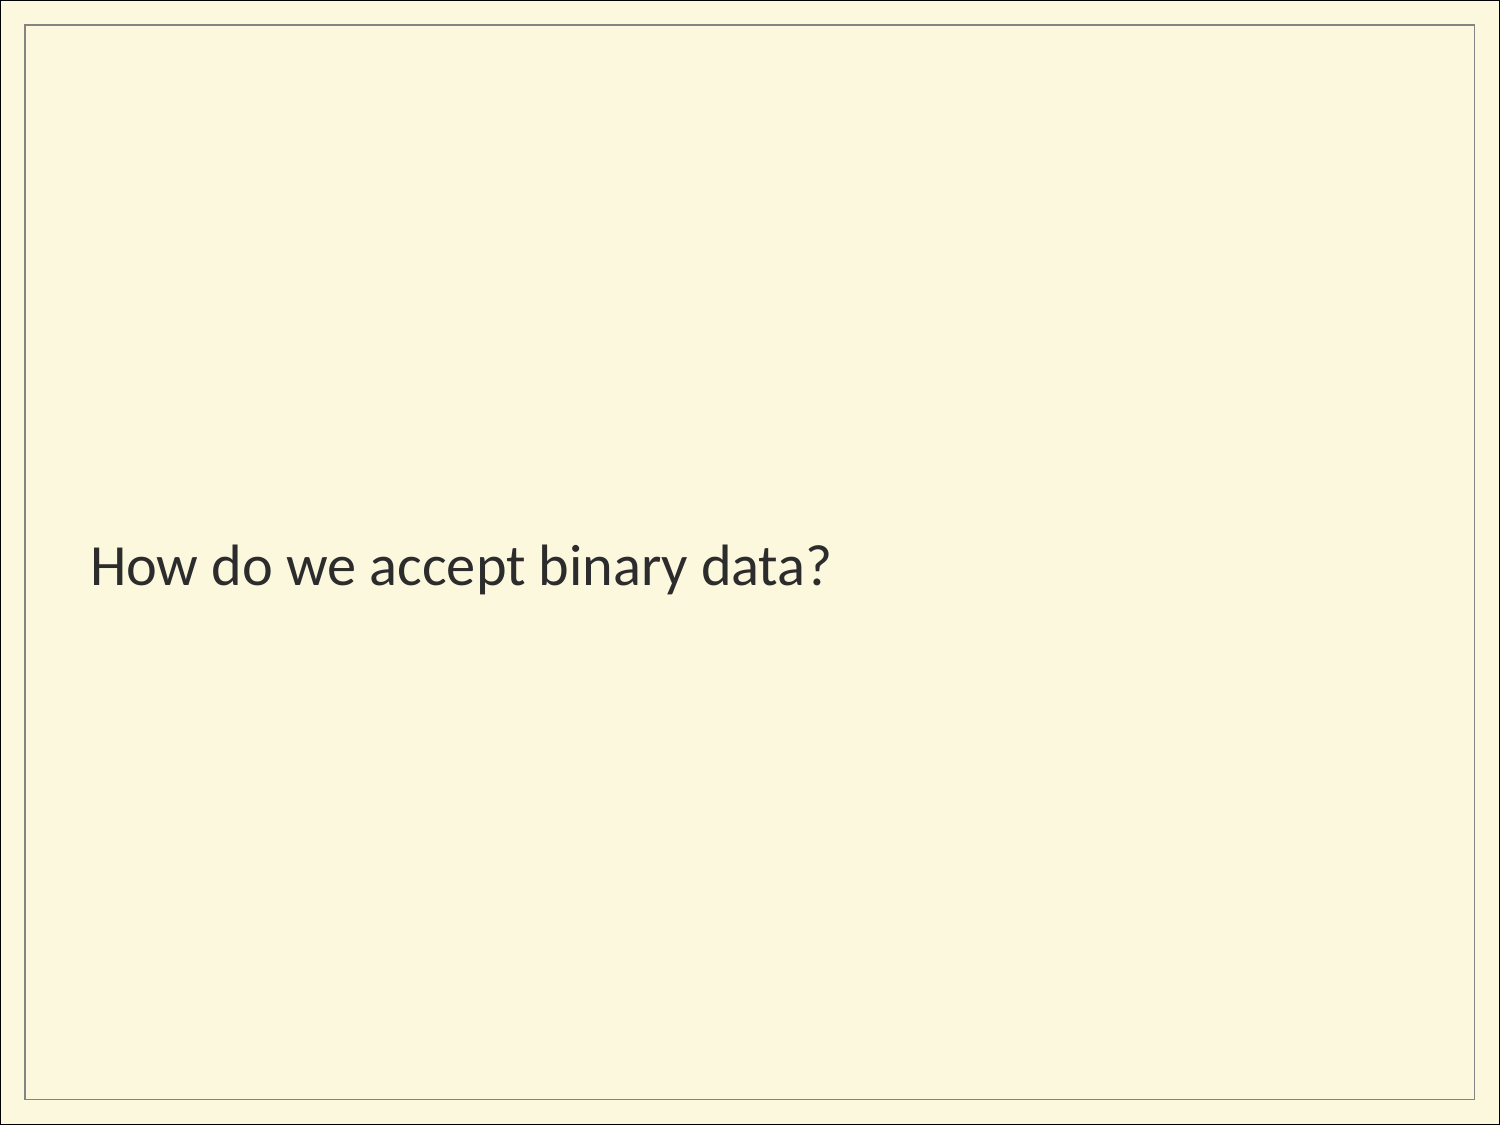

# How do we accept binary data?